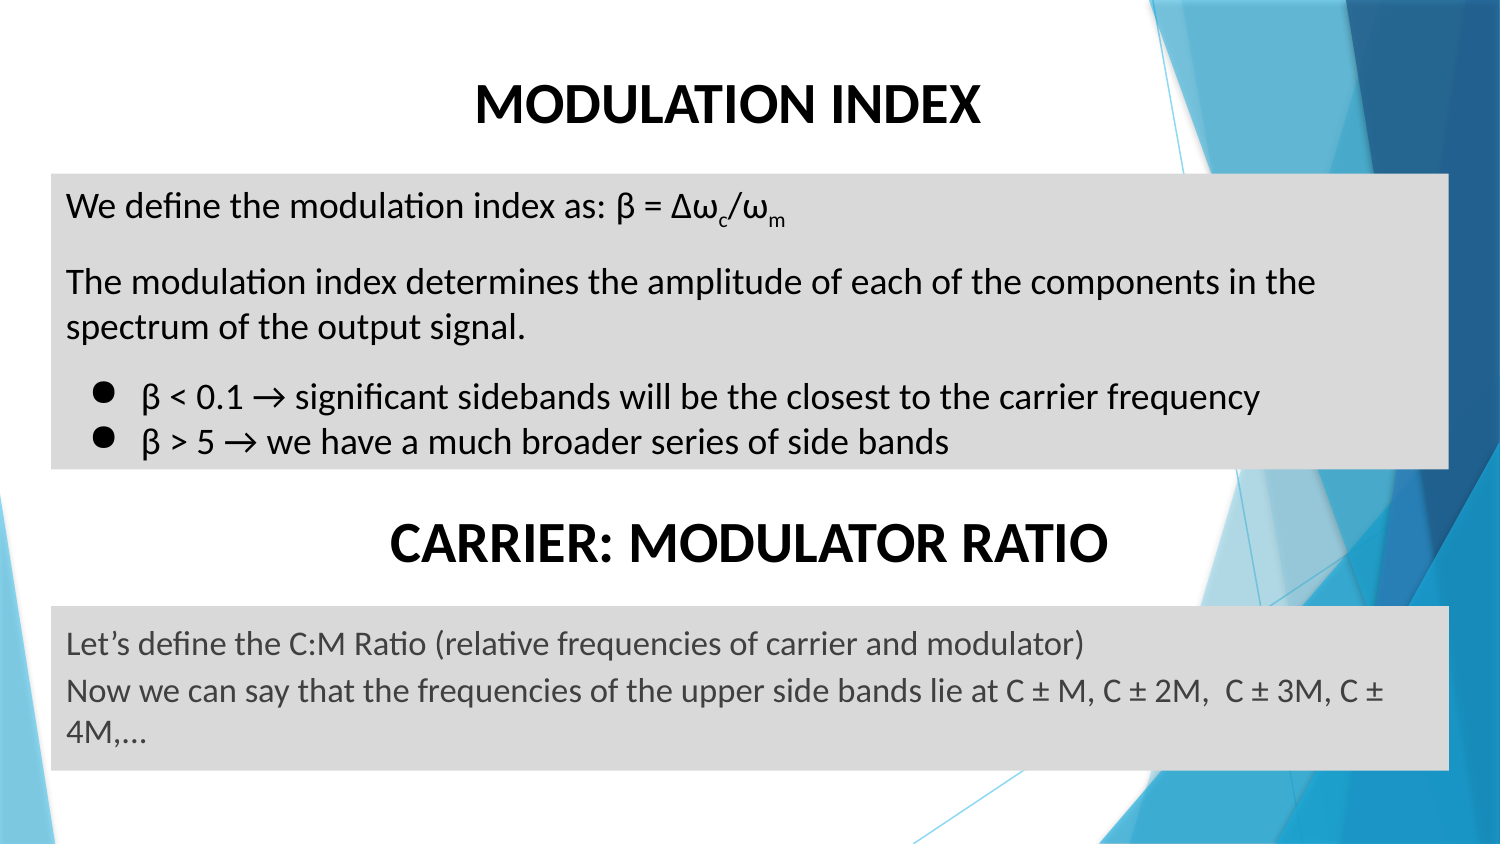

# MODULATION INDEX
We define the modulation index as: β = ∆ωc/ωm
The modulation index determines the amplitude of each of the components in the spectrum of the output signal.
β < 0.1 → significant sidebands will be the closest to the carrier frequency
β > 5 → we have a much broader series of side bands
CARRIER: MODULATOR RATIO
Let’s define the C:M Ratio (relative frequencies of carrier and modulator)
Now we can say that the frequencies of the upper side bands lie at C ± M, C ± 2M,  C ± 3M, C ± 4M,...